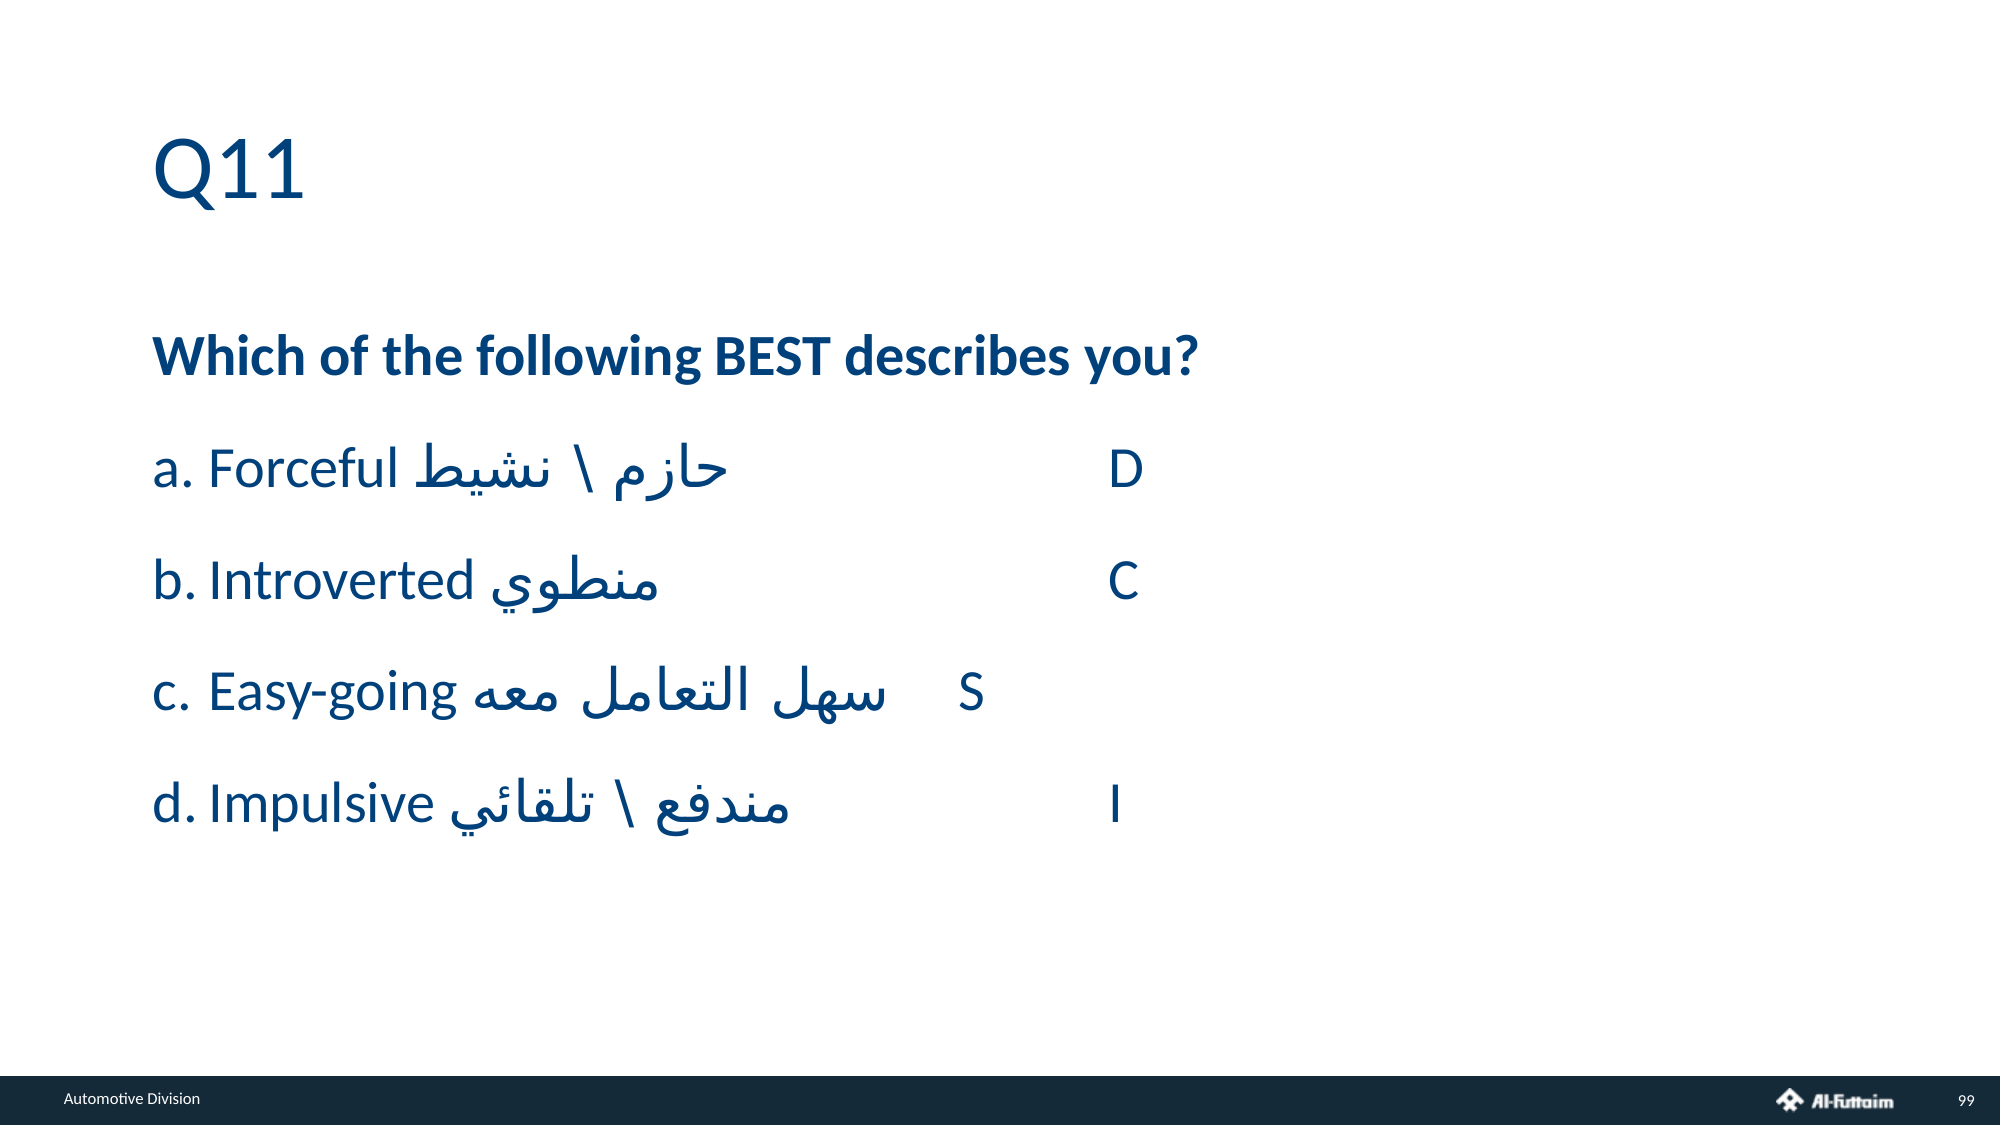

# Q11
Which of the following BEST describes you?
Forceful حازم \ نشيط 			D
Introverted منطوي 			C
Easy-going سهل التعامل معه 	S
Impulsive مندفع \ تلقائي 		I